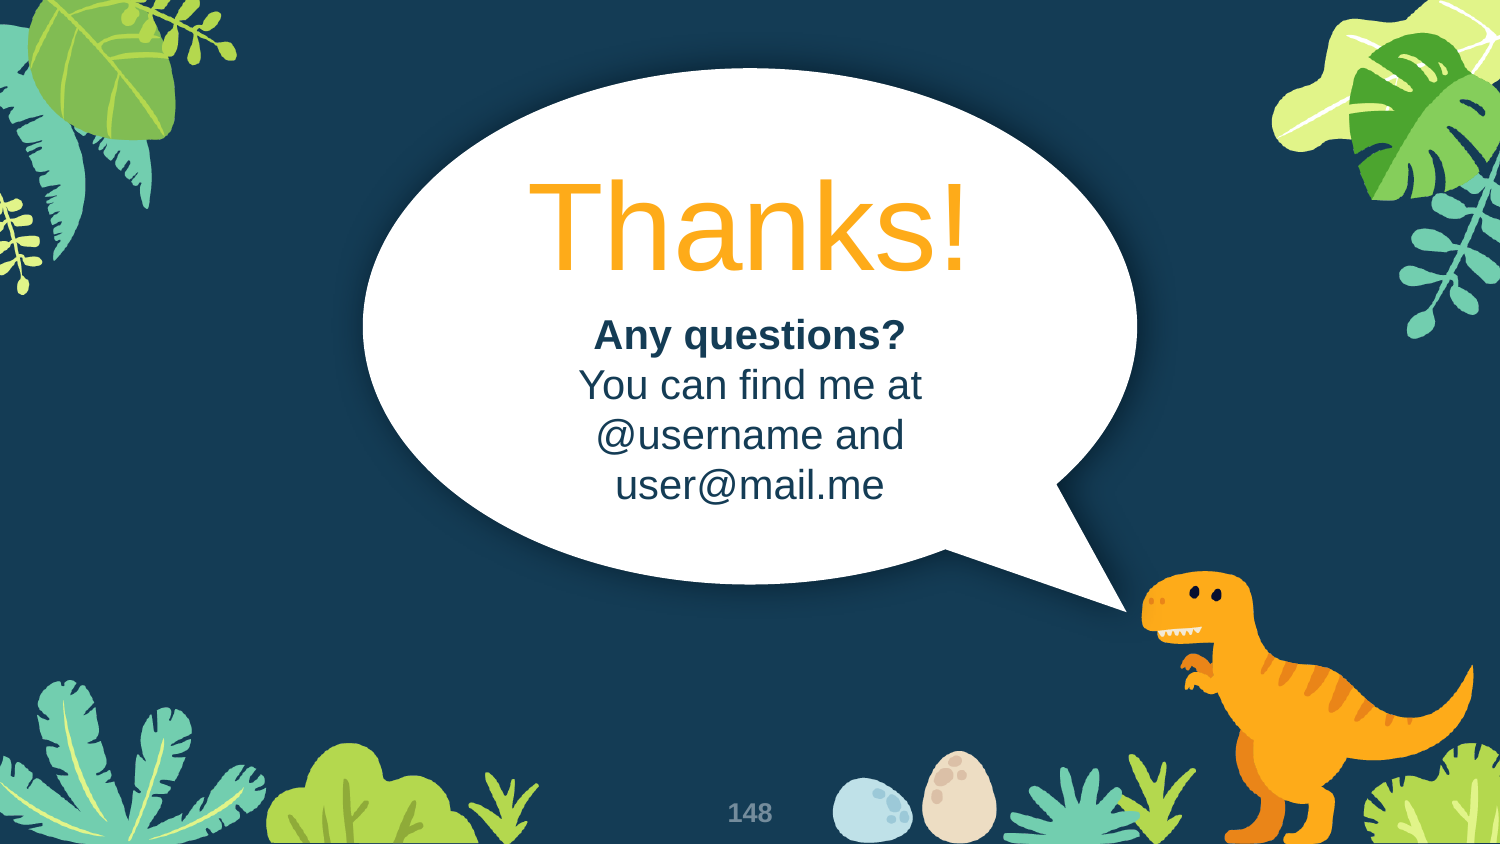

Thanks!
Any questions?
You can find me at @username and user@mail.me
148